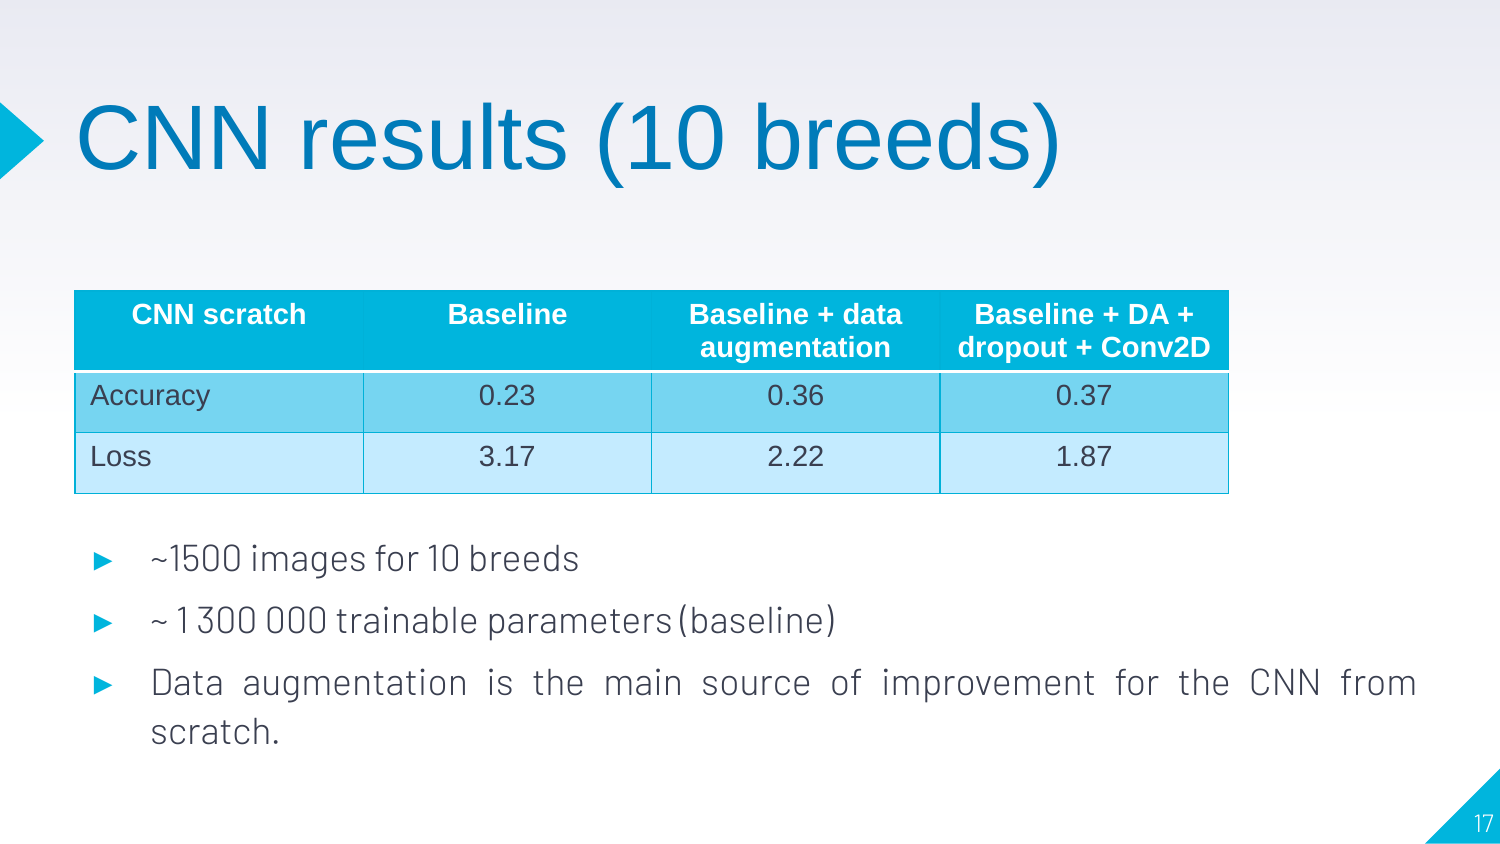

# CNN results (10 breeds)
| CNN scratch | Baseline | Baseline + data augmentation | Baseline + DA + dropout + Conv2D |
| --- | --- | --- | --- |
| Accuracy | 0.23 | 0.36 | 0.37 |
| Loss | 3.17 | 2.22 | 1.87 |
~1500 images for 10 breeds
~ 1 300 000 trainable parameters (baseline)
Data augmentation is the main source of improvement for the CNN from scratch.

17